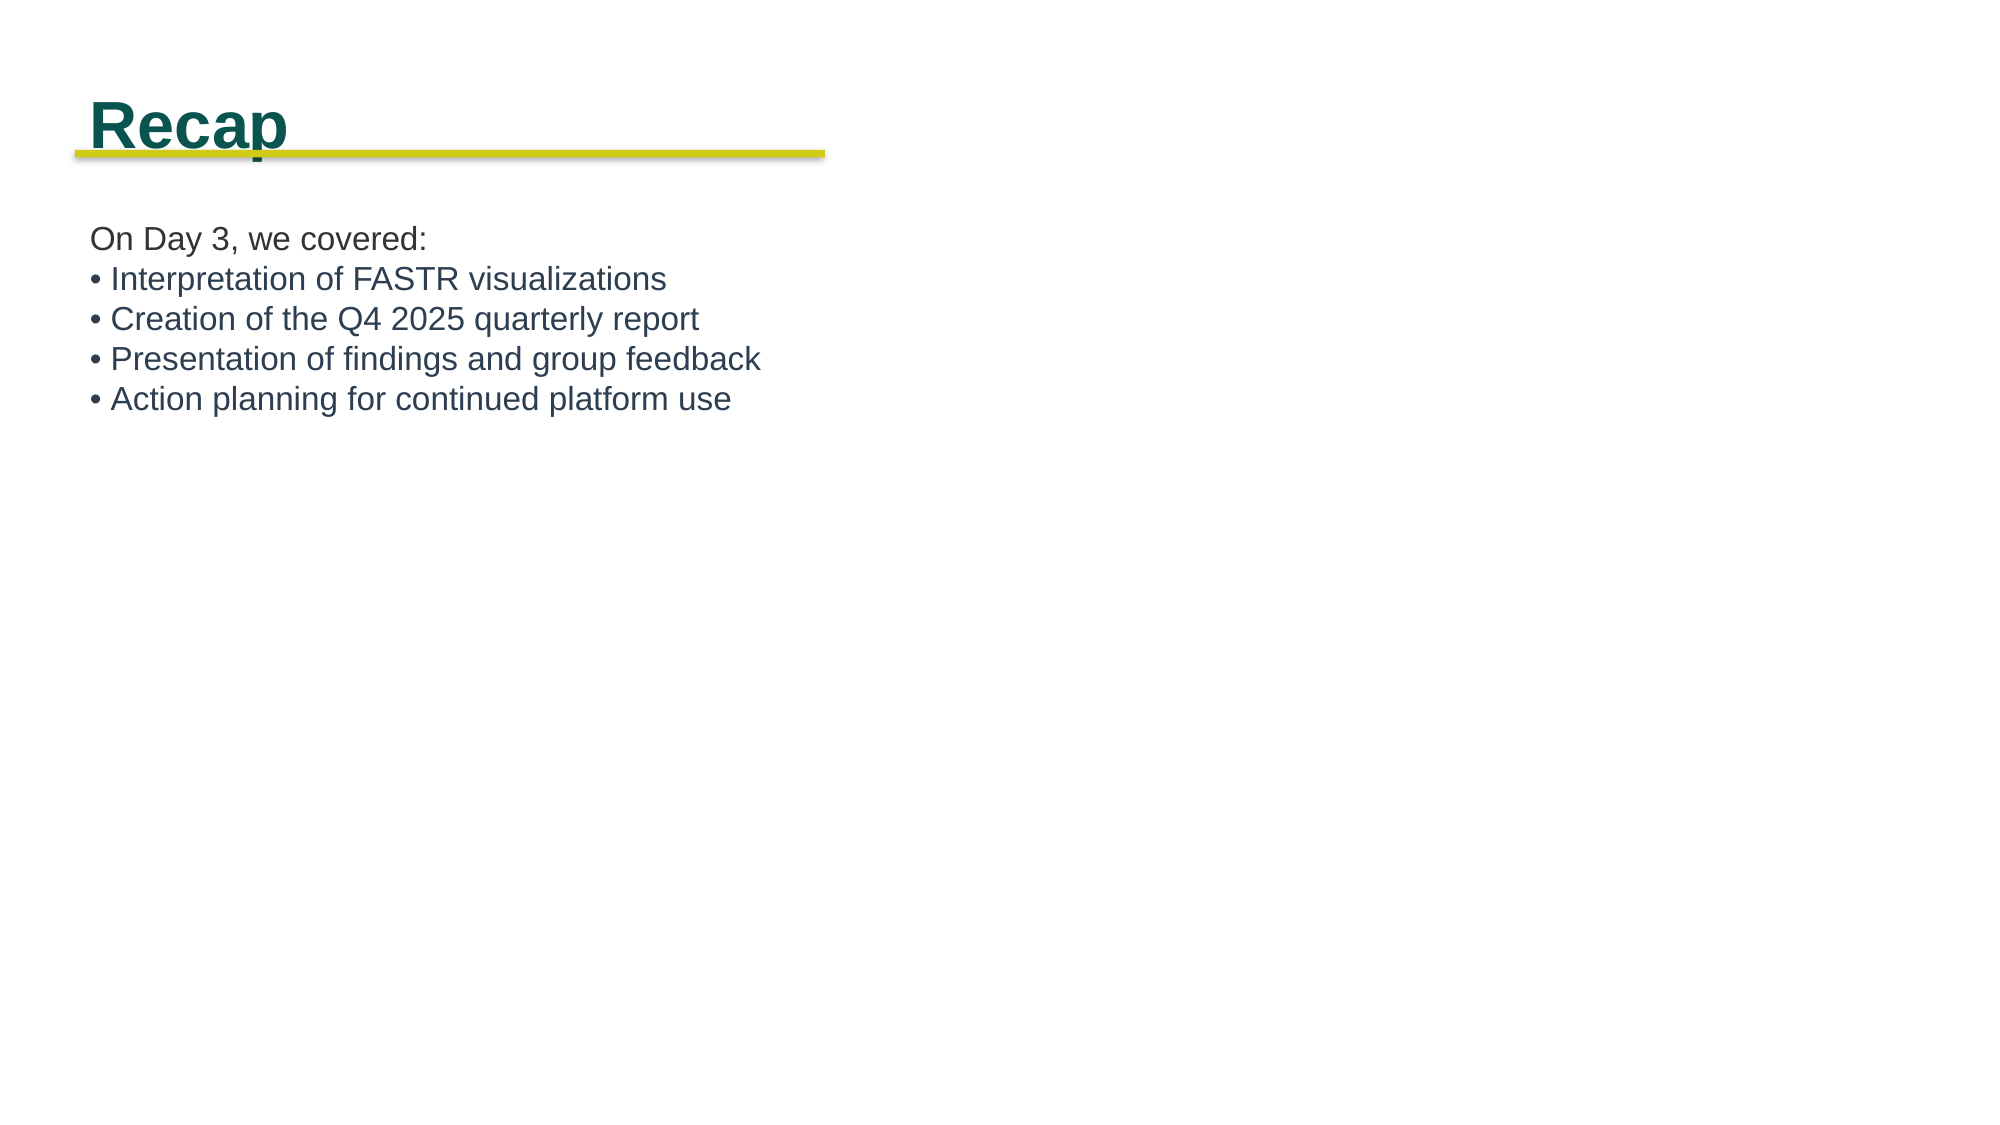

Recap

On Day 3, we covered:
• Interpretation of FASTR visualizations
• Creation of the Q4 2025 quarterly report
• Presentation of findings and group feedback
• Action planning for continued platform use